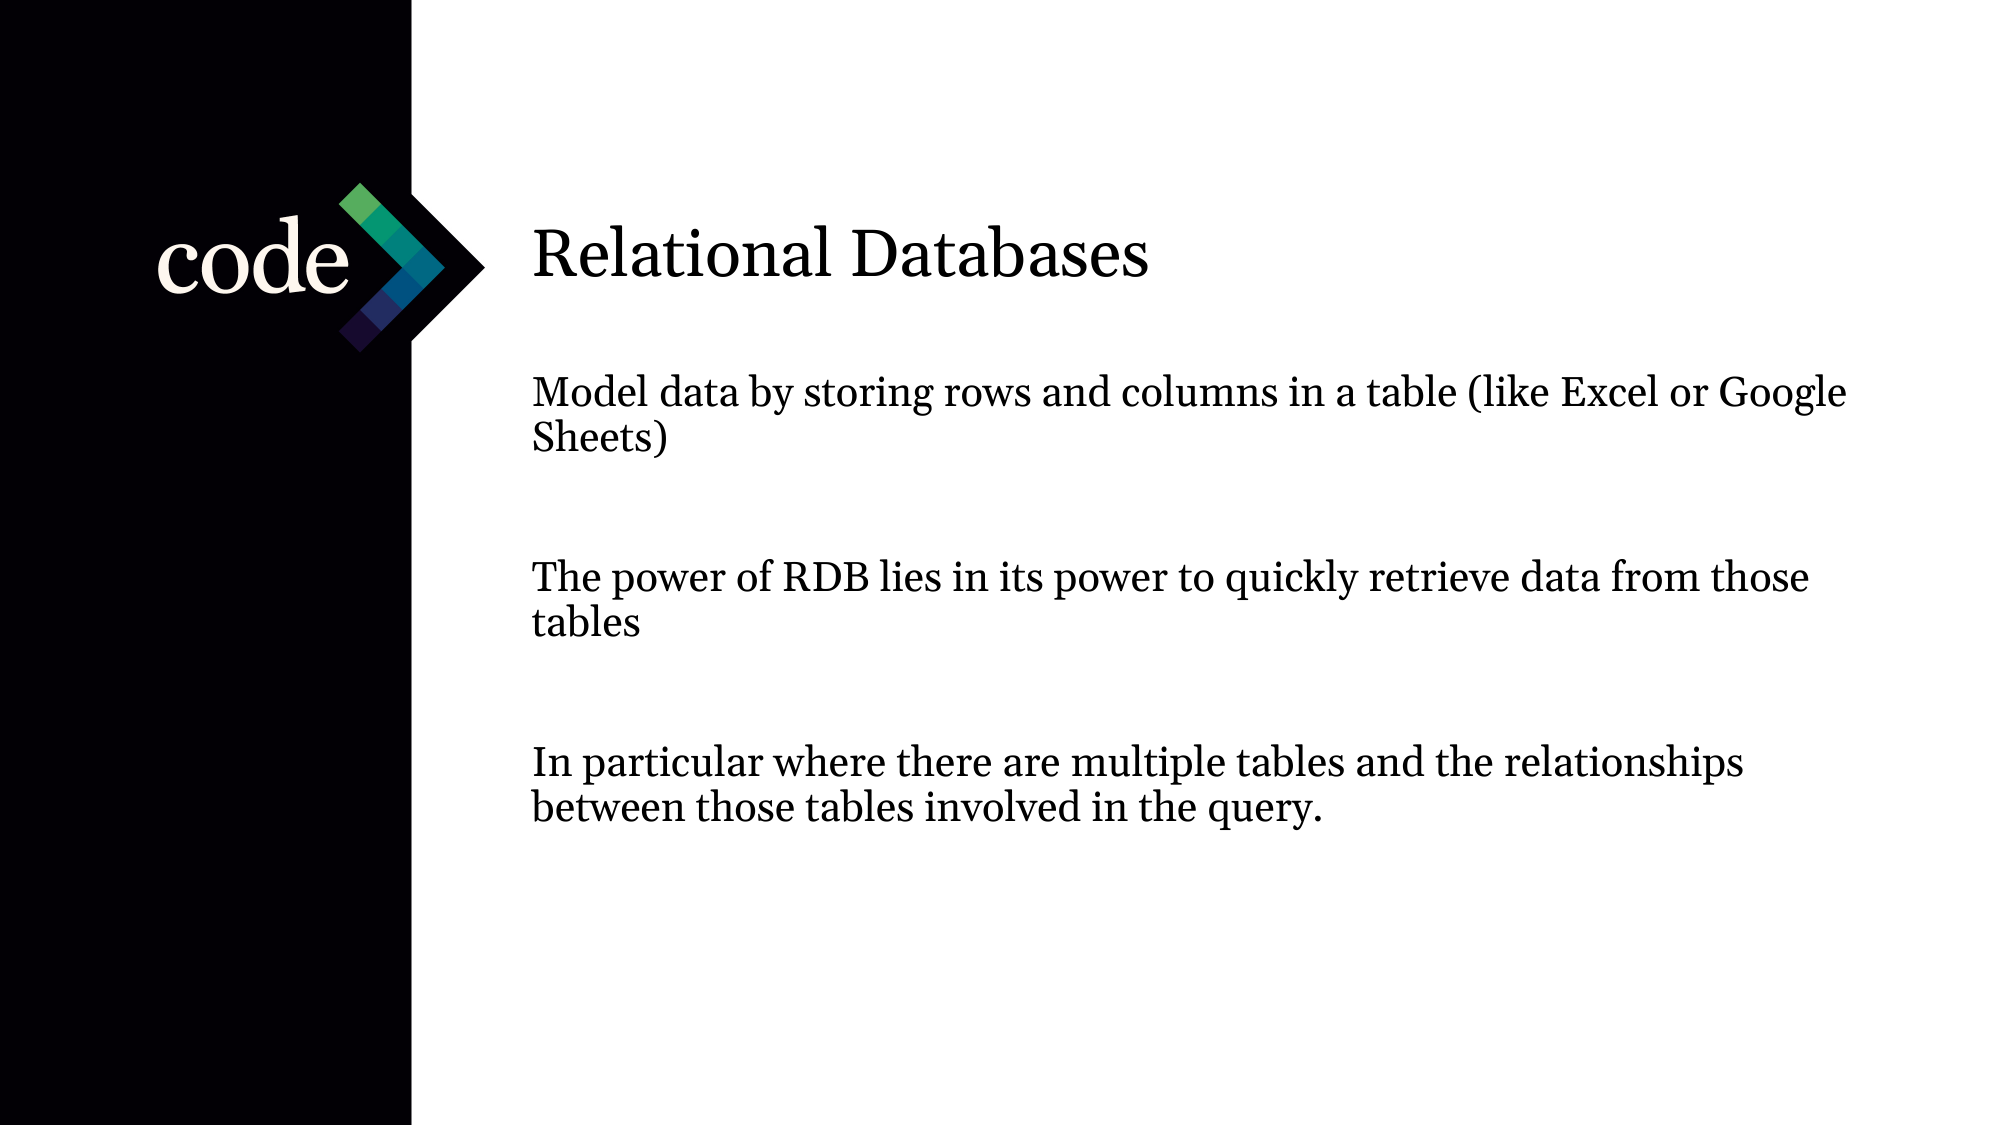

Relational Databases
Model data by storing rows and columns in a table (like Excel or Google Sheets)

The power of RDB lies in its power to quickly retrieve data from those tables

In particular where there are multiple tables and the relationships between those tables involved in the query.